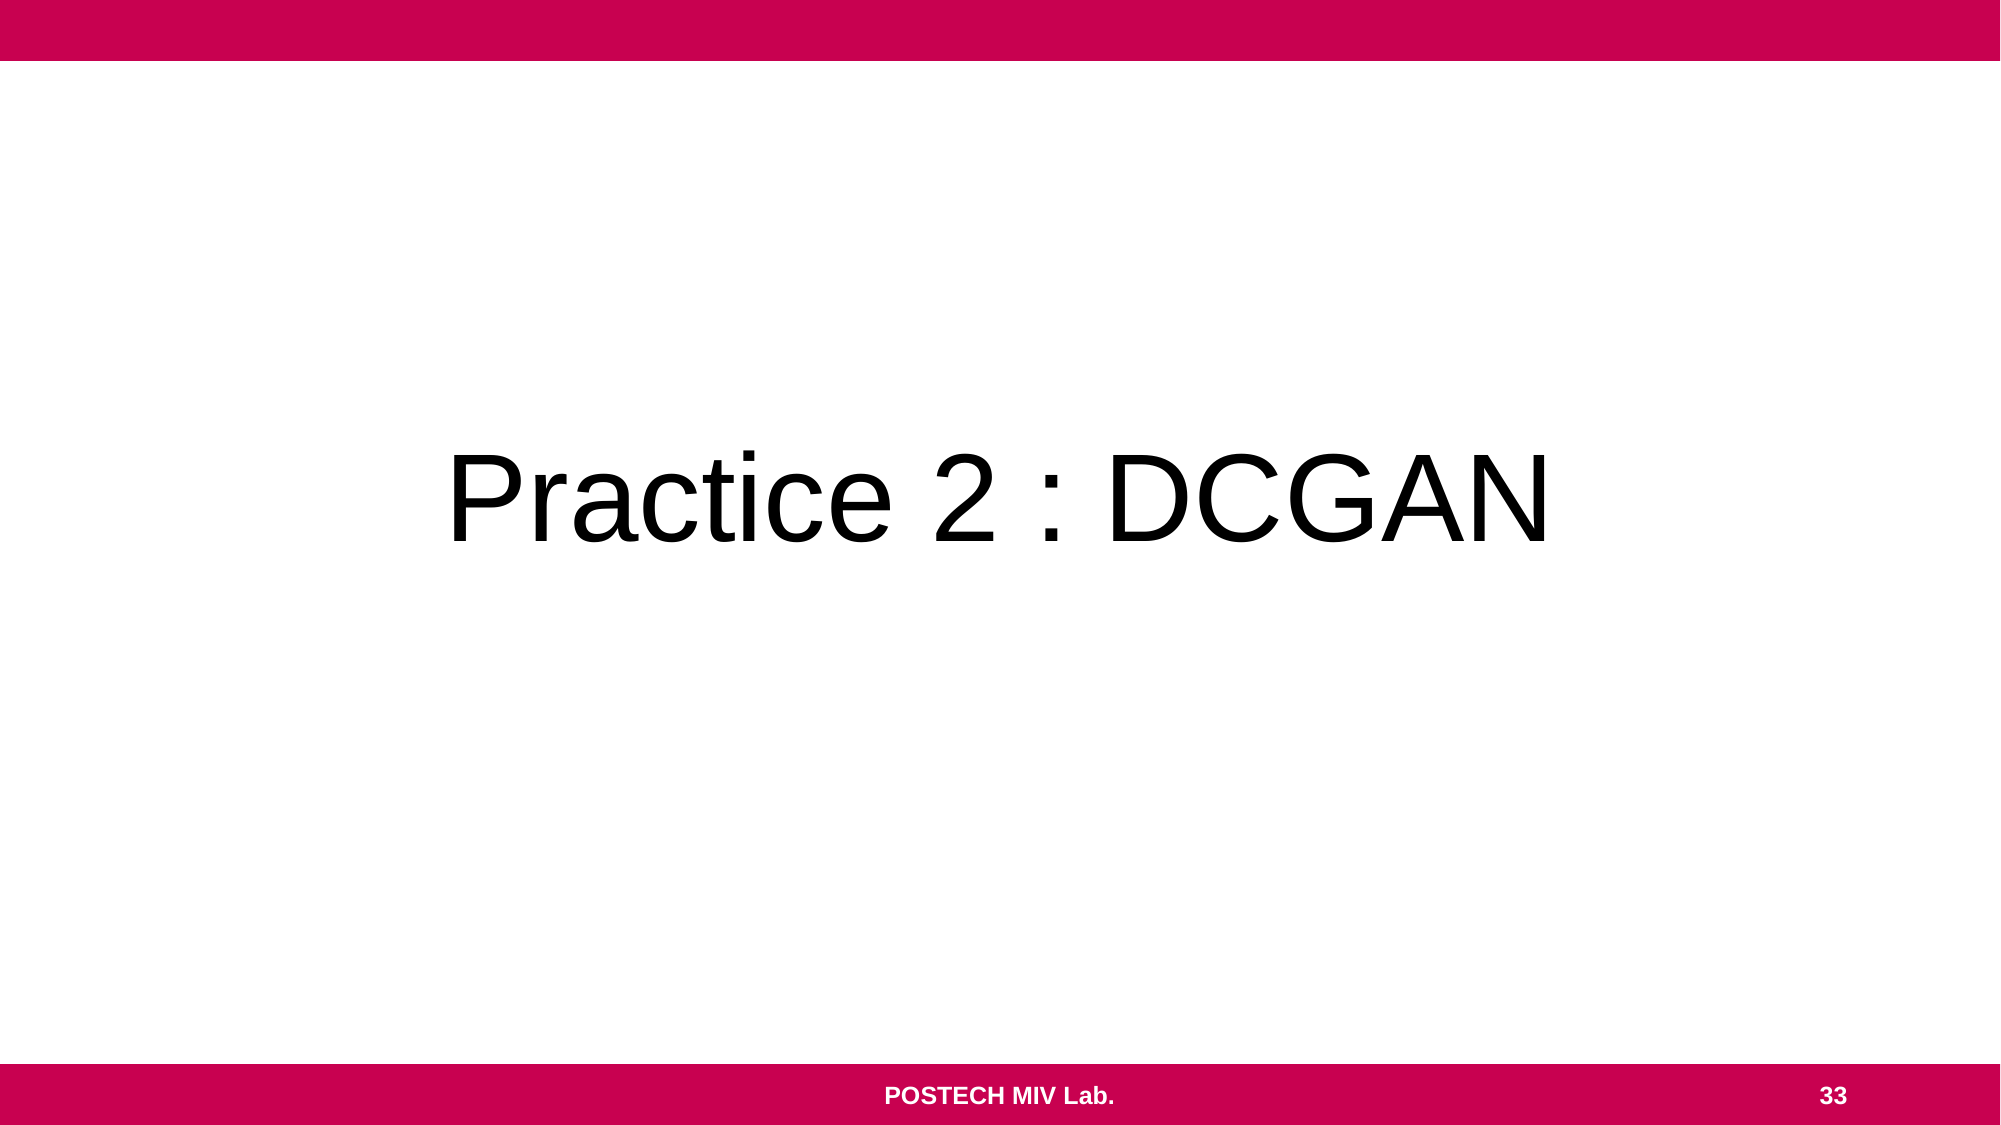

# Practice 2 : DCGAN
POSTECH MIV Lab.
33